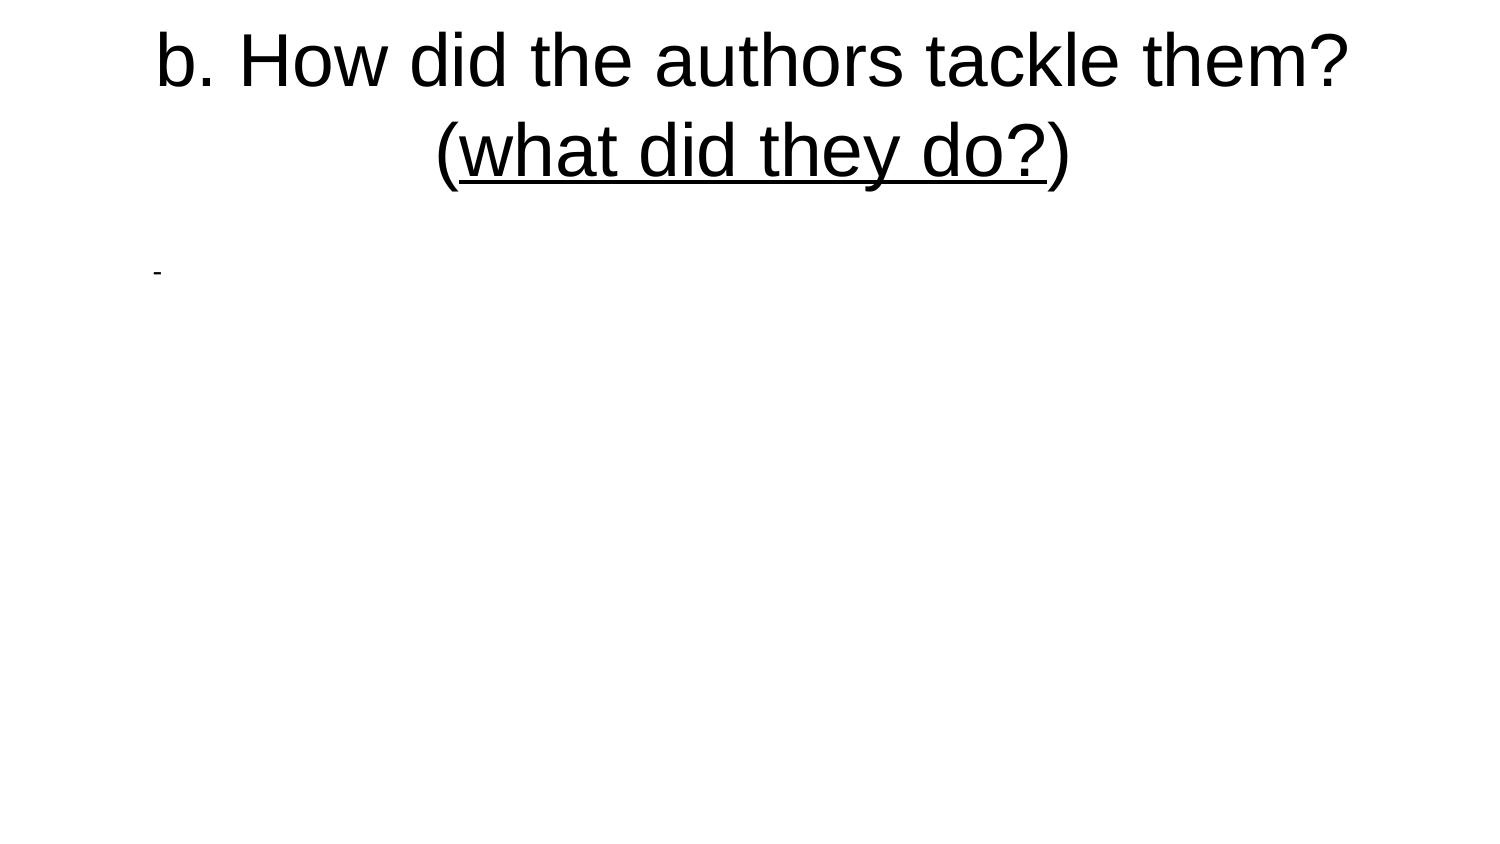

# b. How did the authors tackle them? (what did they do?)
-